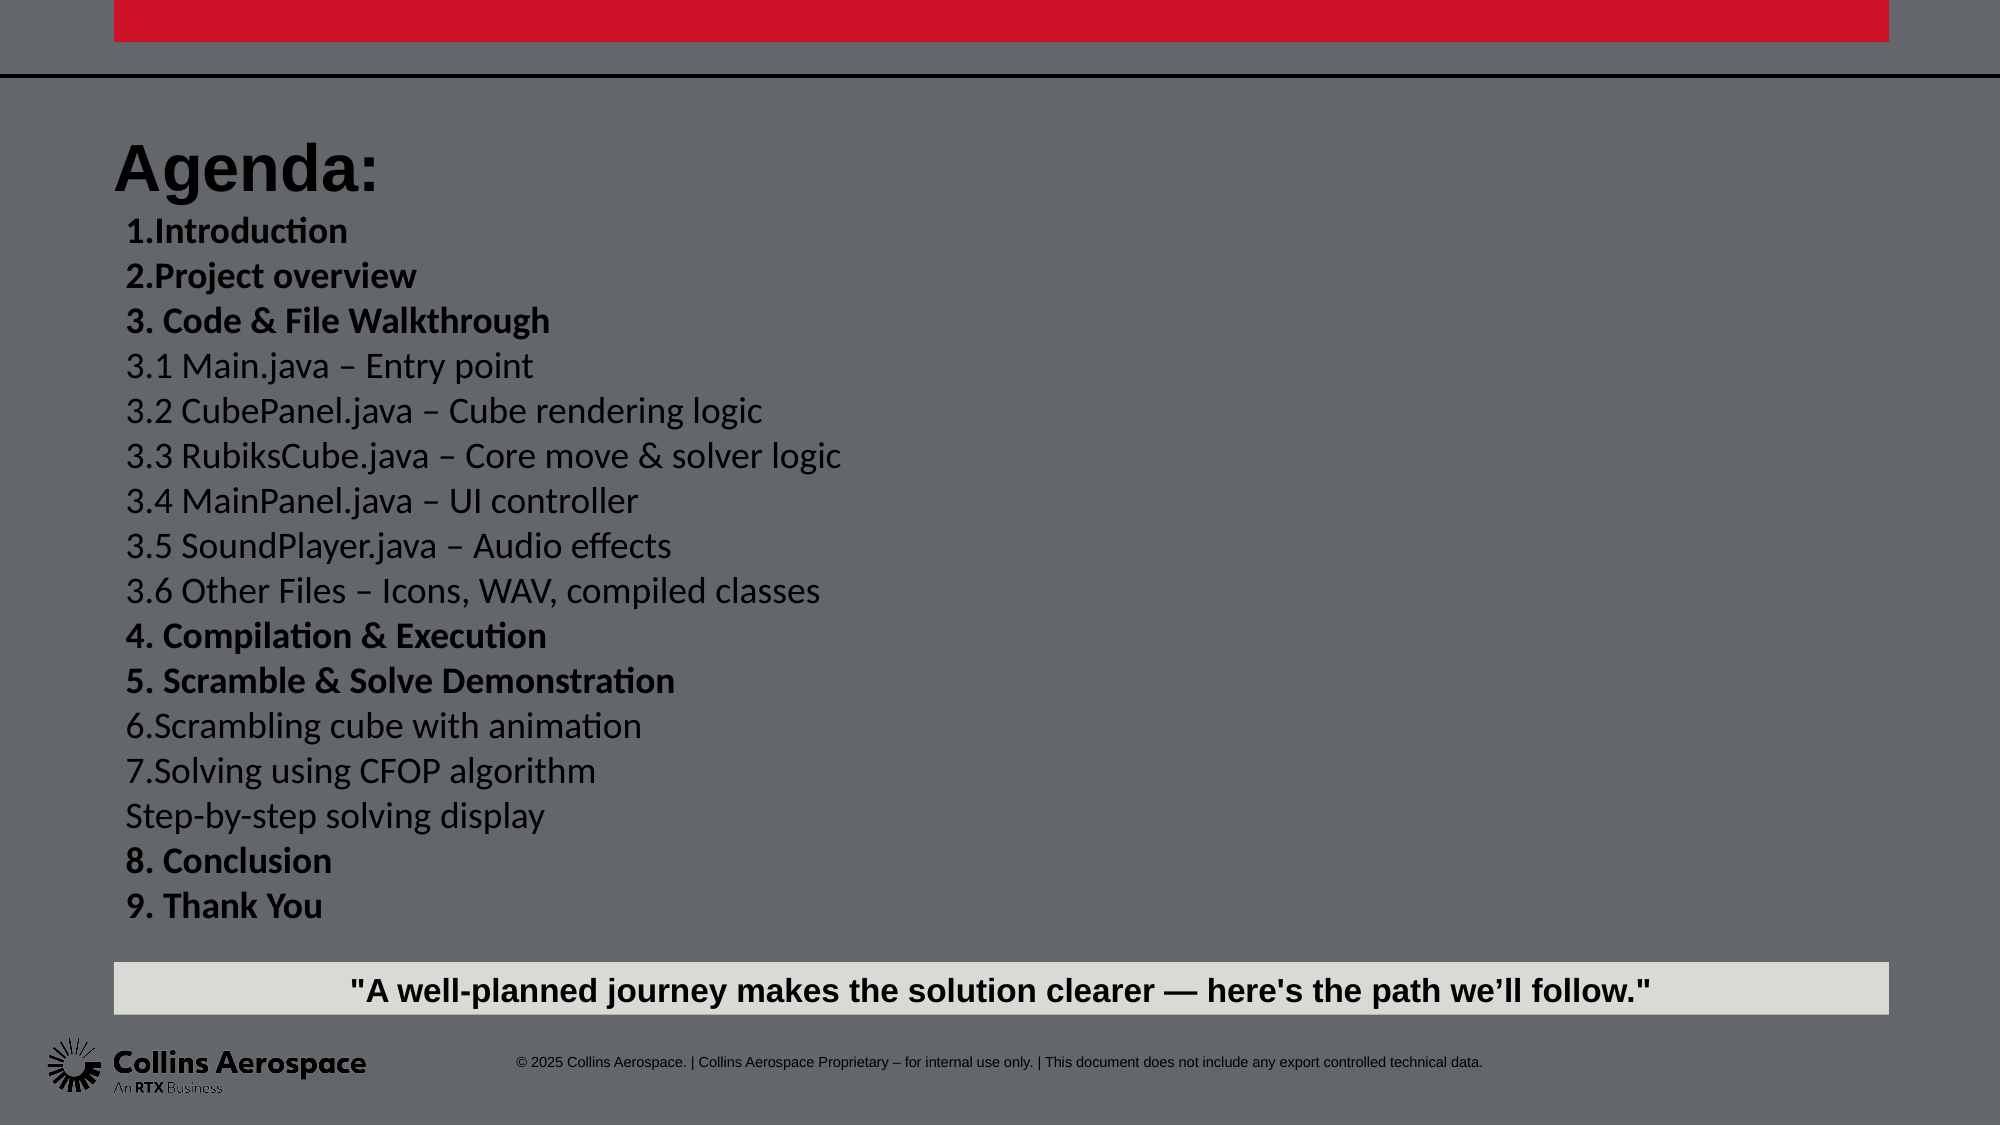

# Agenda:
1.Introduction
2.Project overview
3. Code & File Walkthrough
3.1 Main.java – Entry point
3.2 CubePanel.java – Cube rendering logic
3.3 RubiksCube.java – Core move & solver logic
3.4 MainPanel.java – UI controller
3.5 SoundPlayer.java – Audio effects
3.6 Other Files – Icons, WAV, compiled classes
4. Compilation & Execution
5. Scramble & Solve Demonstration
6.Scrambling cube with animation
7.Solving using CFOP algorithm
Step-by-step solving display
8. Conclusion
9. Thank You

"A well-planned journey makes the solution clearer — here's the path we’ll follow."
© 2025 Collins Aerospace. | Collins Aerospace Proprietary – for internal use only. | This document does not include any export controlled technical data.